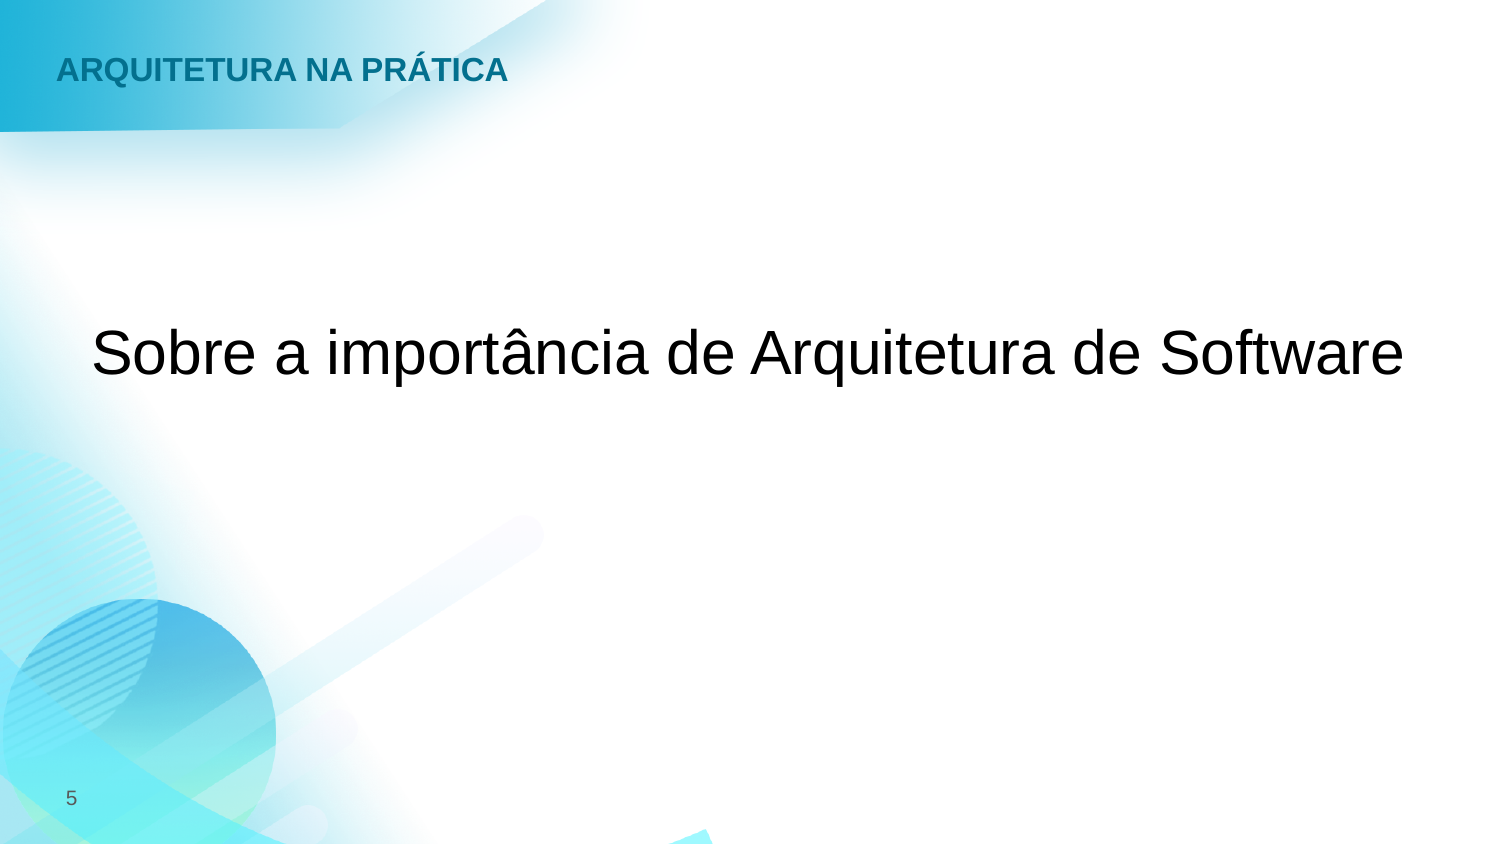

ARQUITETURA NA PRÁTICA
# Sobre a importância de Arquitetura de Software
5